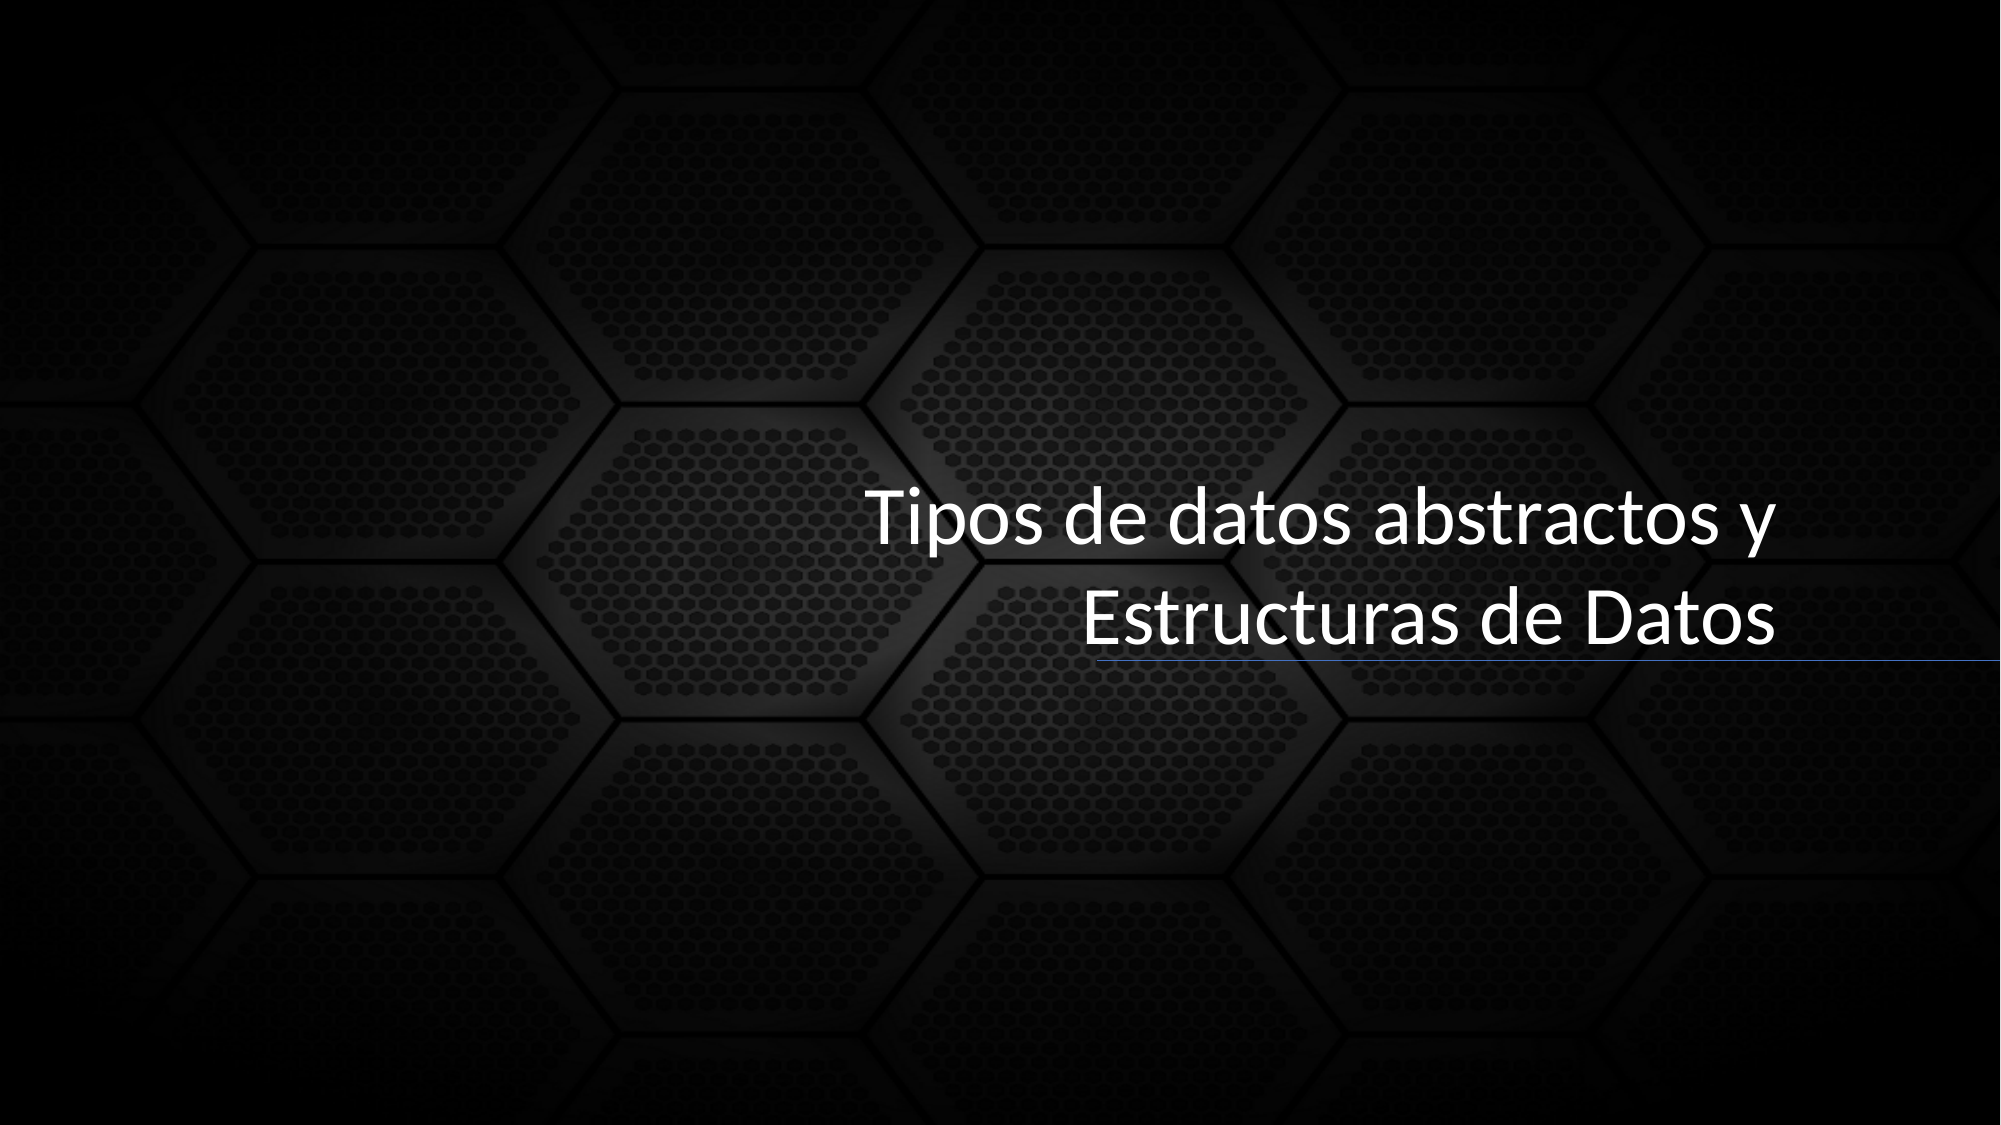

Tipos de datos abstractos y Estructuras de Datos